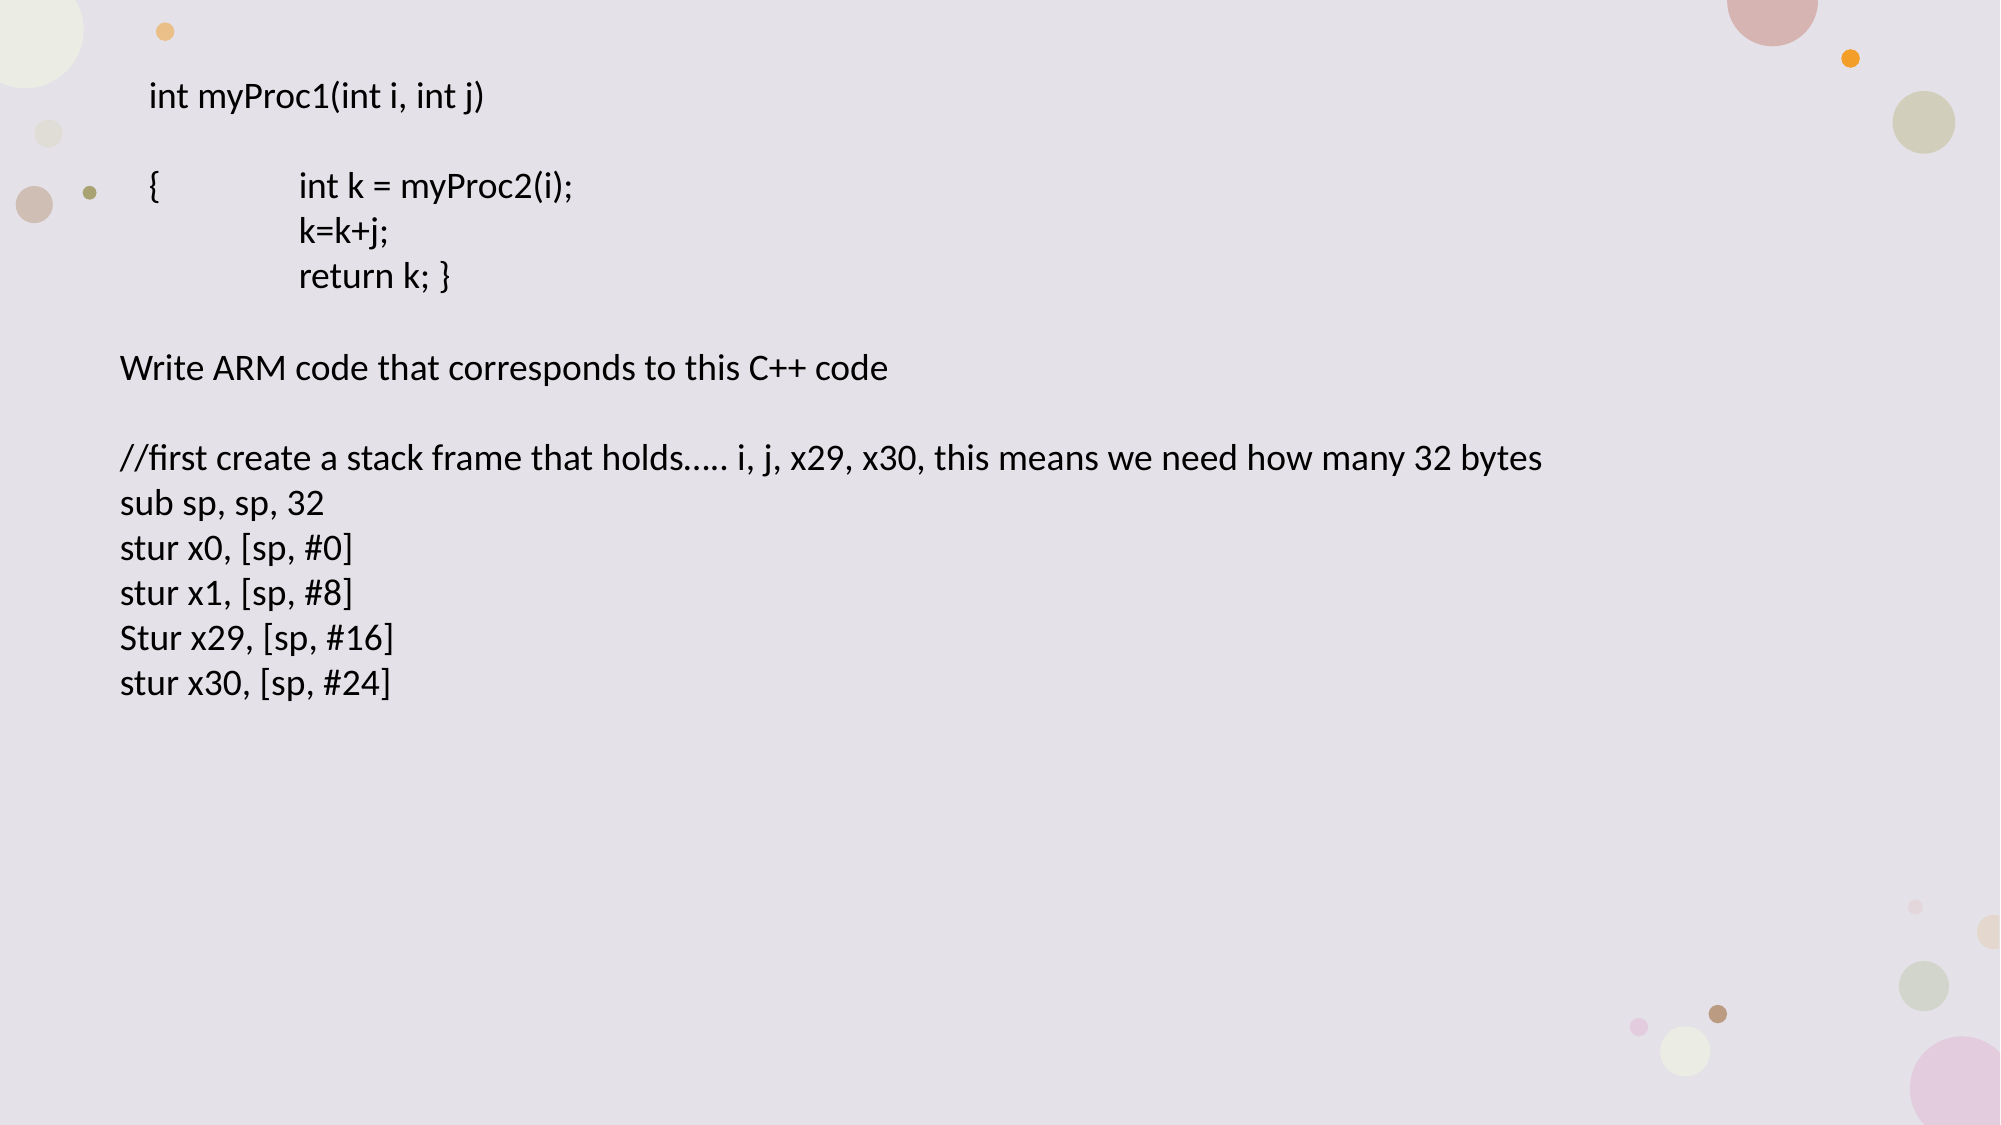

int myProc1(int i, int j)

{	int k = myProc2(i);
	k=k+j;
	return k; }
Write ARM code that corresponds to this C++ code

//first create a stack frame that holds….. i, j, x29, x30, this means we need how many 32 bytes
sub sp, sp, 32
stur x0, [sp, #0]
stur x1, [sp, #8]
Stur x29, [sp, #16]
stur x30, [sp, #24]